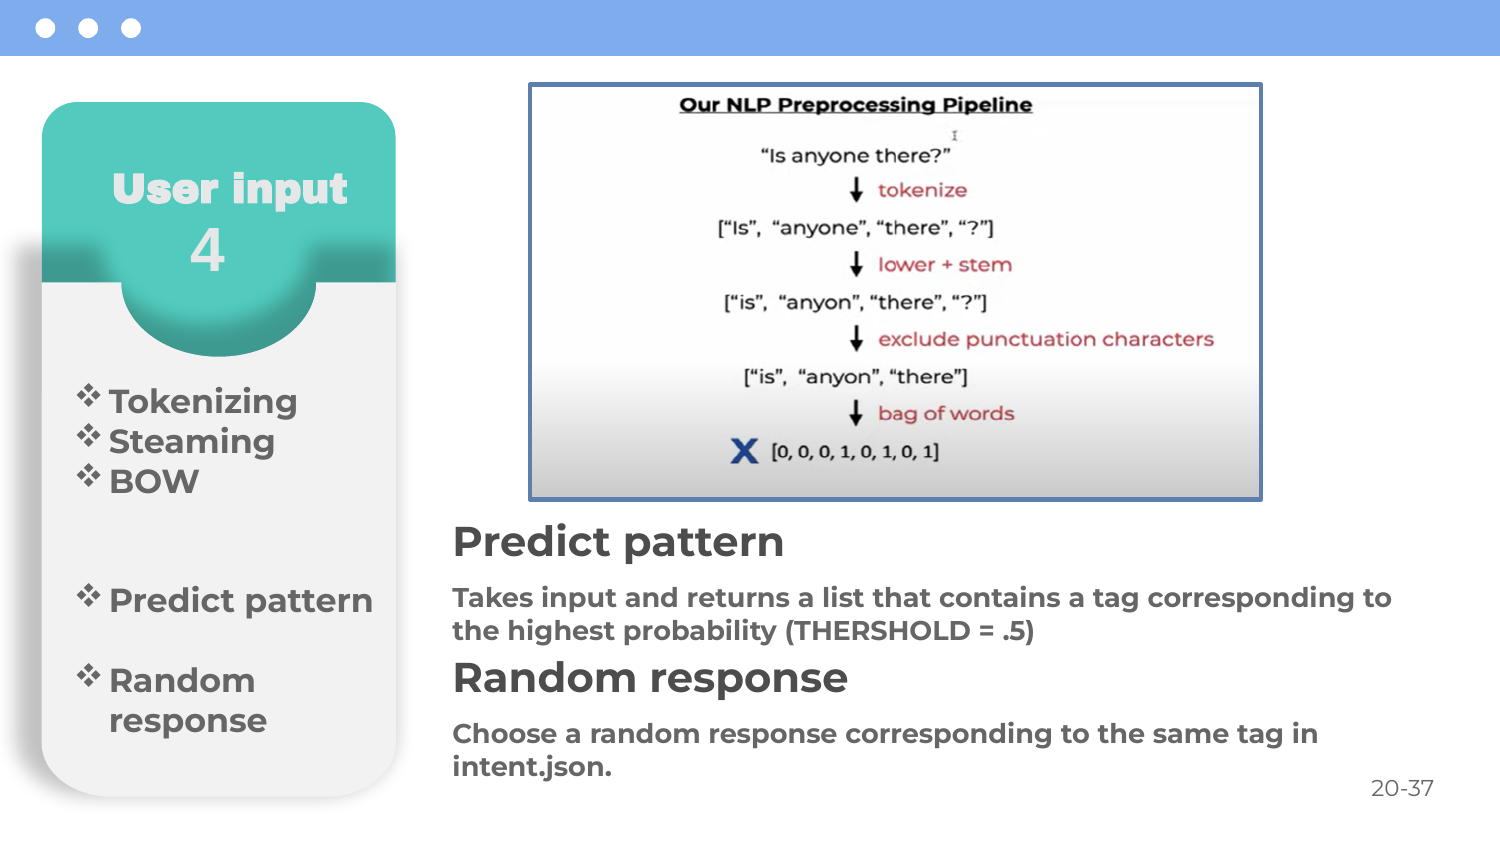

User input
4

Tokenizing
Steaming
BOW

Predict pattern

Random response
Predict pattern
Takes input and returns a list that contains a tag corresponding to the highest probability (THERSHOLD = .5)
Random response
Choose a random response corresponding to the same tag in intent.json.
20-37